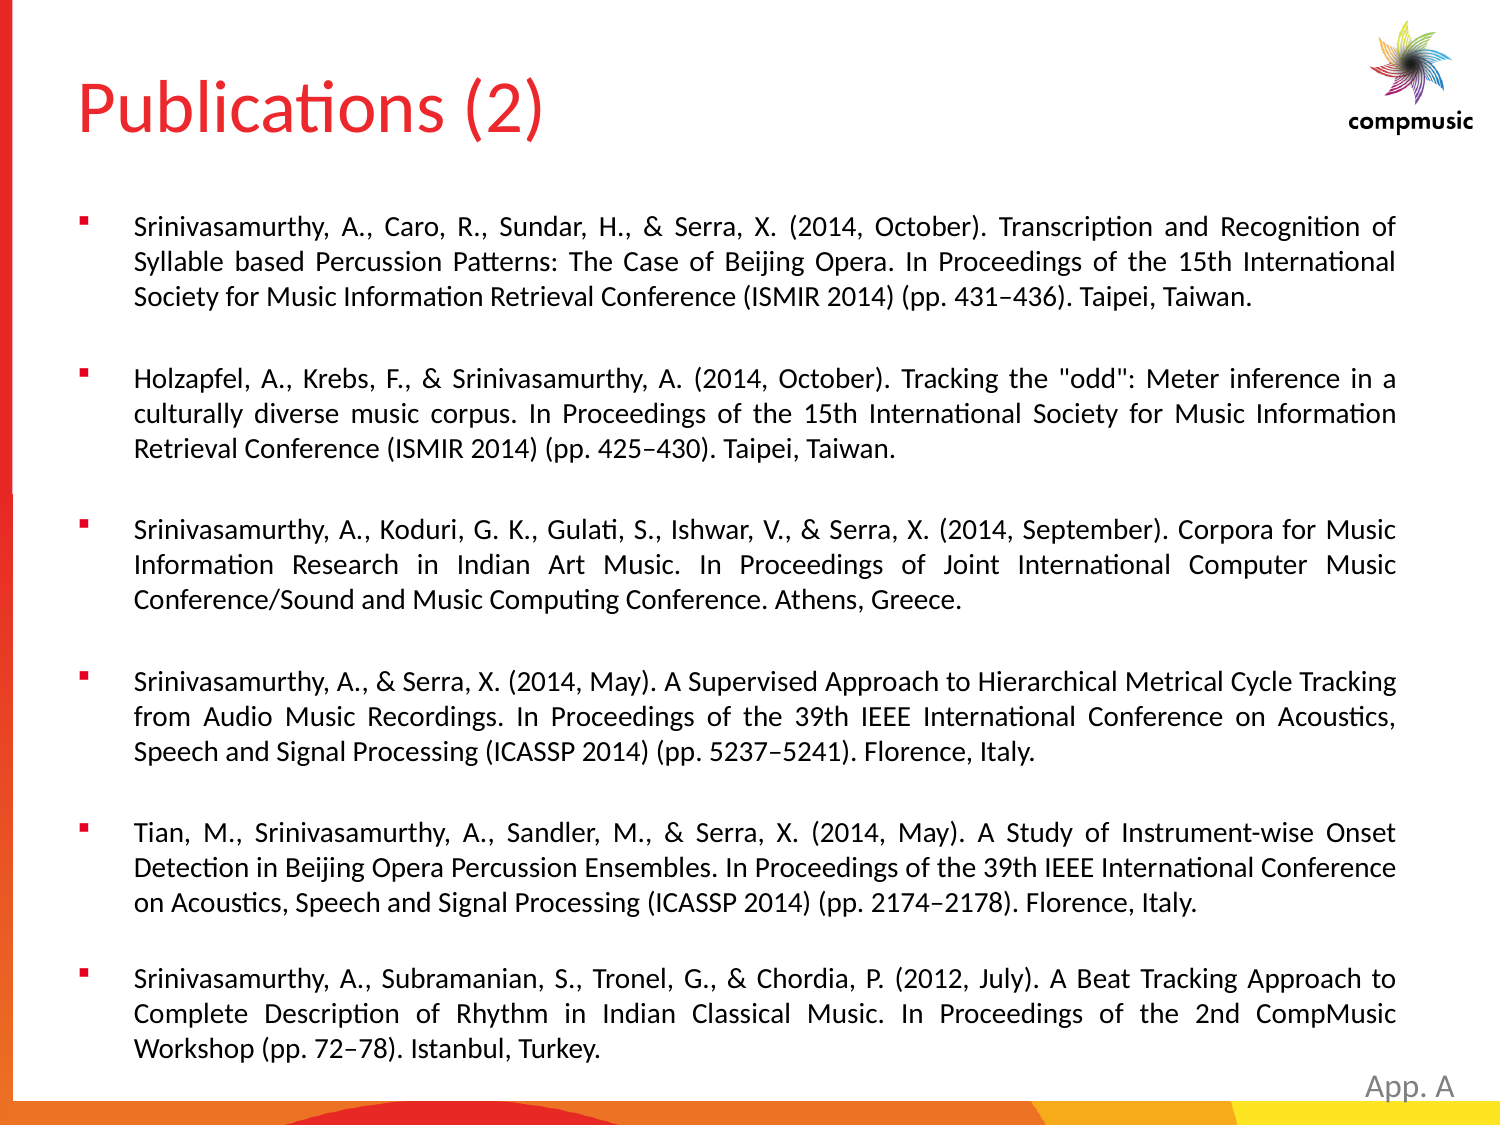

# Publications (2)
Srinivasamurthy, A., Caro, R., Sundar, H., & Serra, X. (2014, October). Transcription and Recognition of Syllable based Percussion Patterns: The Case of Beijing Opera. In Proceedings of the 15th International Society for Music Information Retrieval Conference (ISMIR 2014) (pp. 431–436). Taipei, Taiwan.

Holzapfel, A., Krebs, F., & Srinivasamurthy, A. (2014, October). Tracking the "odd": Meter inference in a culturally diverse music corpus. In Proceedings of the 15th International Society for Music Information Retrieval Conference (ISMIR 2014) (pp. 425–430). Taipei, Taiwan.

Srinivasamurthy, A., Koduri, G. K., Gulati, S., Ishwar, V., & Serra, X. (2014, September). Corpora for Music Information Research in Indian Art Music. In Proceedings of Joint International Computer Music Conference/Sound and Music Computing Conference. Athens, Greece.

Srinivasamurthy, A., & Serra, X. (2014, May). A Supervised Approach to Hierarchical Metrical Cycle Tracking from Audio Music Recordings. In Proceedings of the 39th IEEE International Conference on Acoustics, Speech and Signal Processing (ICASSP 2014) (pp. 5237–5241). Florence, Italy.

Tian, M., Srinivasamurthy, A., Sandler, M., & Serra, X. (2014, May). A Study of Instrument-wise Onset Detection in Beijing Opera Percussion Ensembles. In Proceedings of the 39th IEEE International Conference on Acoustics, Speech and Signal Processing (ICASSP 2014) (pp. 2174–2178). Florence, Italy.

Srinivasamurthy, A., Subramanian, S., Tronel, G., & Chordia, P. (2012, July). A Beat Tracking Approach to Complete Description of Rhythm in Indian Classical Music. In Proceedings of the 2nd CompMusic Workshop (pp. 72–78). Istanbul, Turkey.

App. A